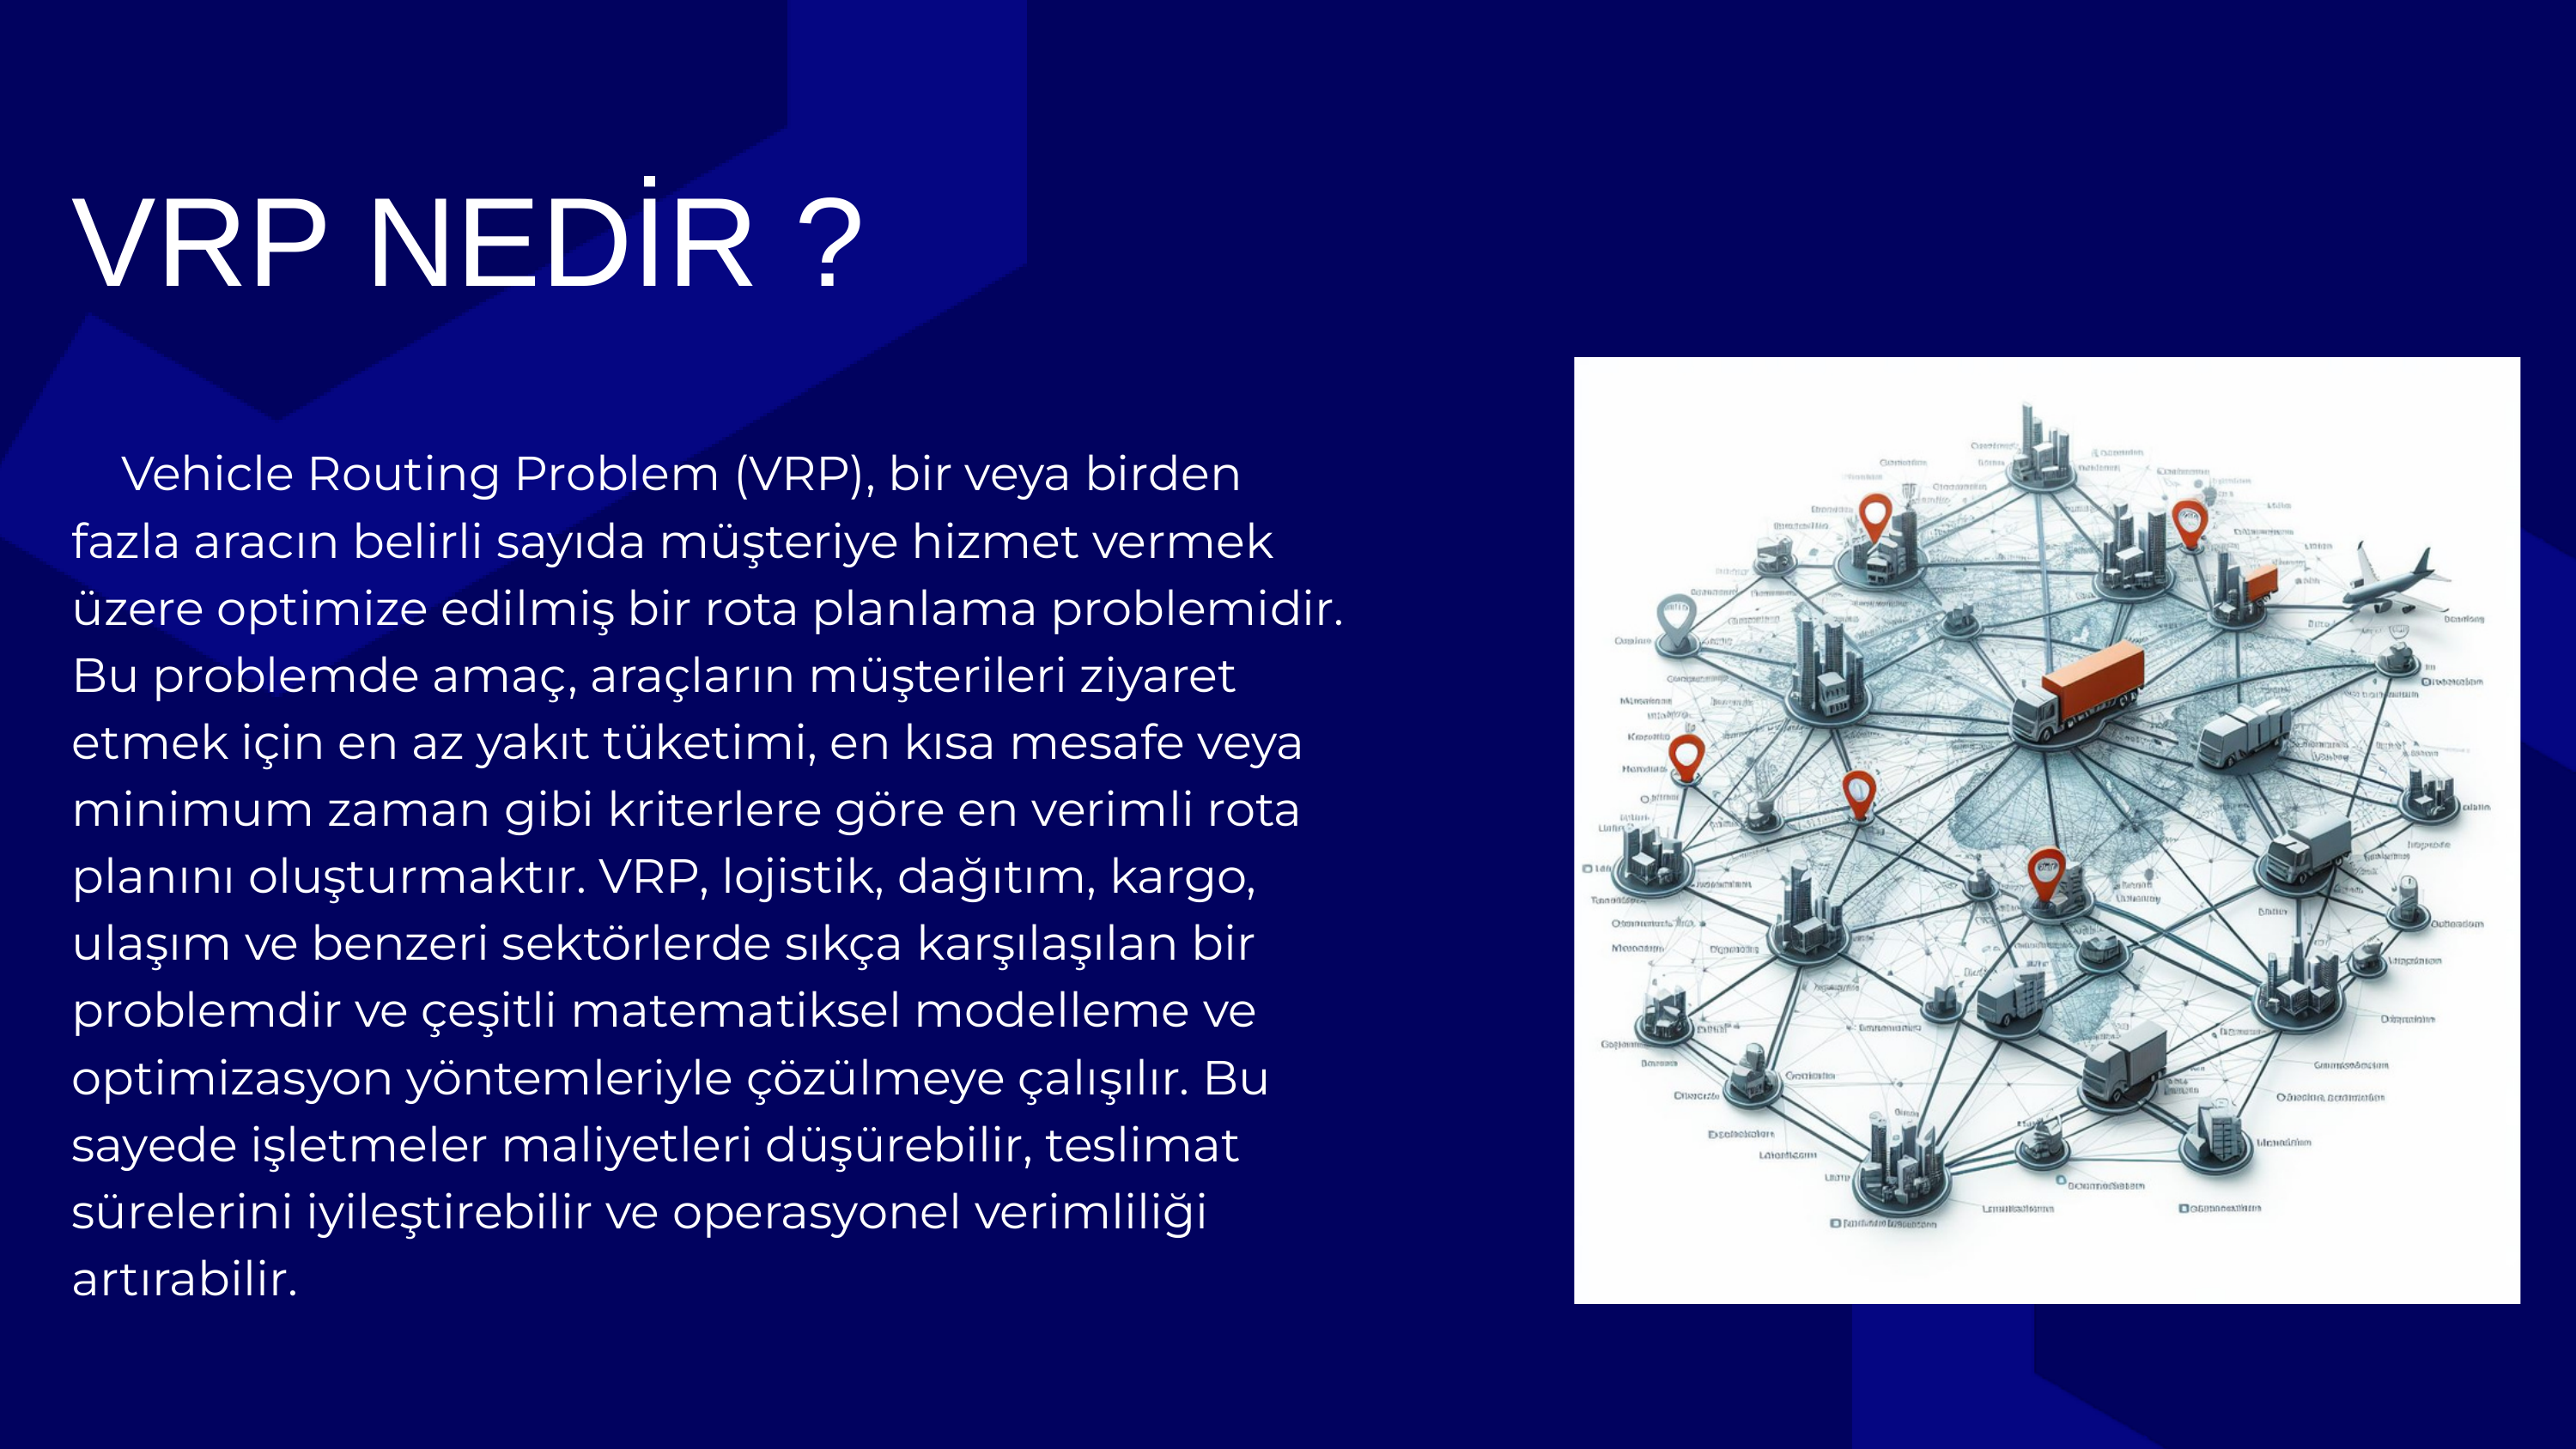

VRP NEDİR ?

    Vehicle Routing Problem (VRP), bir veya birden fazla aracın belirli sayıda müşteriye hizmet vermek üzere optimize edilmiş bir rota planlama problemidir. Bu problemde amaç, araçların müşterileri ziyaret etmek için en az yakıt tüketimi, en kısa mesafe veya minimum zaman gibi kriterlere göre en verimli rota planını oluşturmaktır. VRP, lojistik, dağıtım, kargo, ulaşım ve benzeri sektörlerde sıkça karşılaşılan bir problemdir ve çeşitli matematiksel modelleme ve optimizasyon yöntemleriyle çözülmeye çalışılır. Bu sayede işletmeler maliyetleri düşürebilir, teslimat sürelerini iyileştirebilir ve operasyonel verimliliği artırabilir.